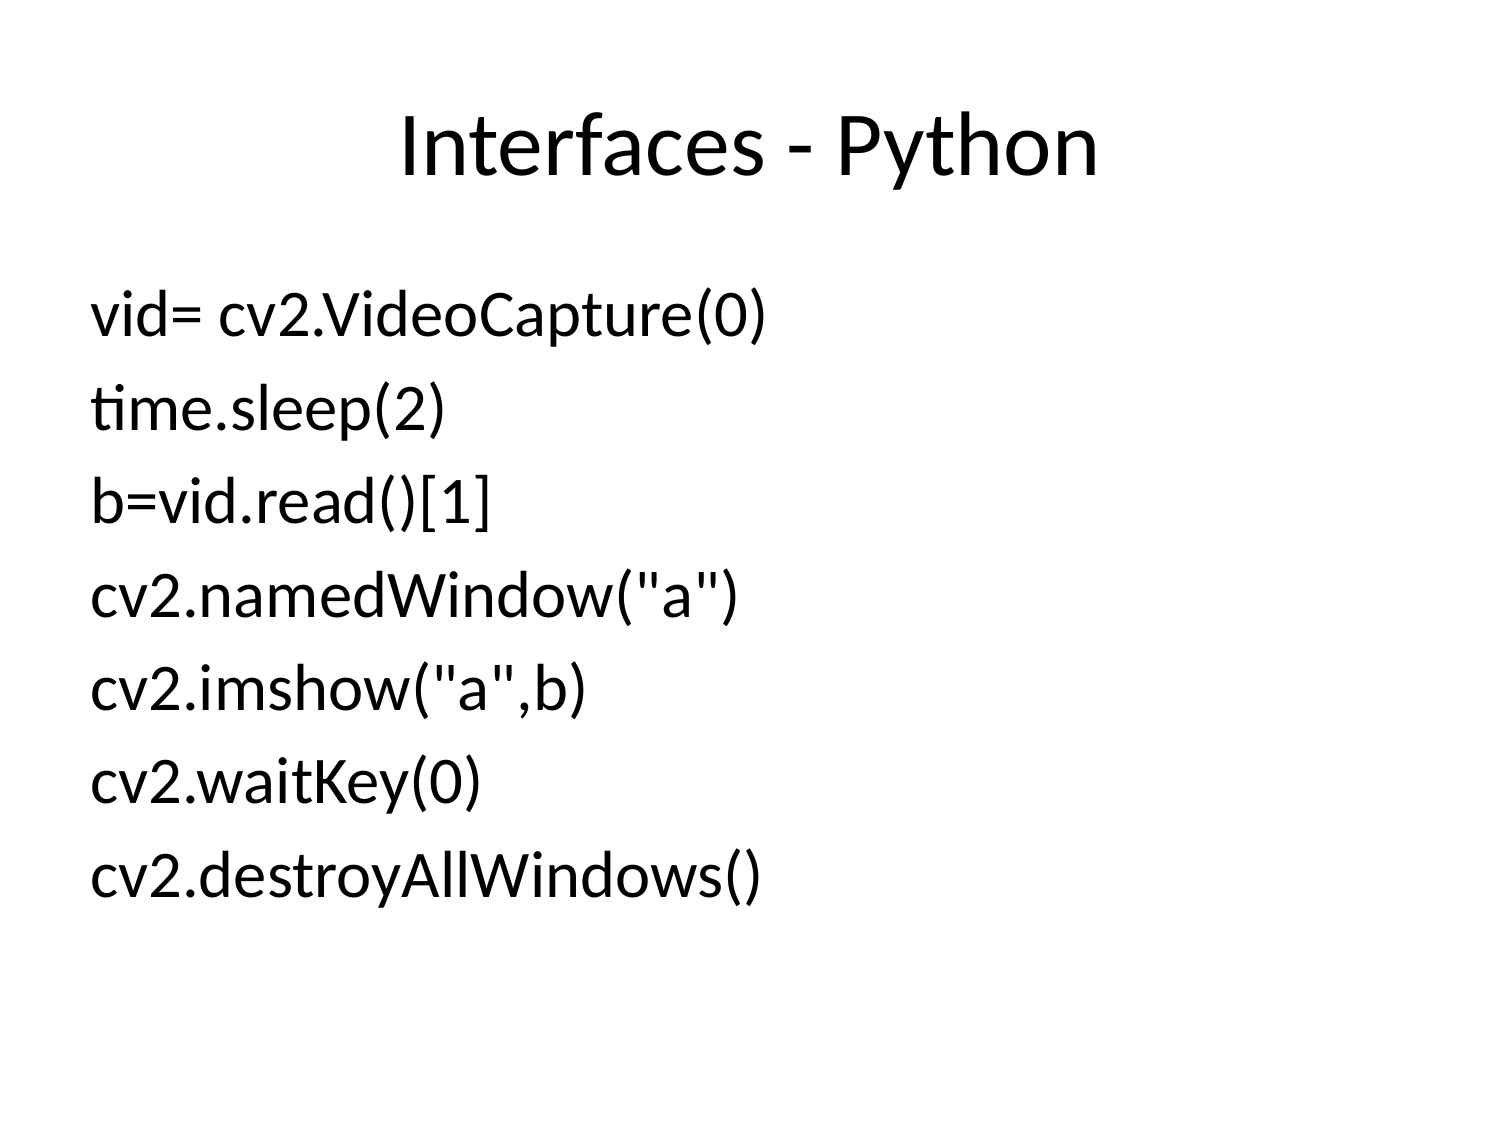

# Interfaces - Python
vid= cv2.VideoCapture(0)
time.sleep(2)
b=vid.read()[1]
cv2.namedWindow("a")
cv2.imshow("a",b)
cv2.waitKey(0)
cv2.destroyAllWindows()